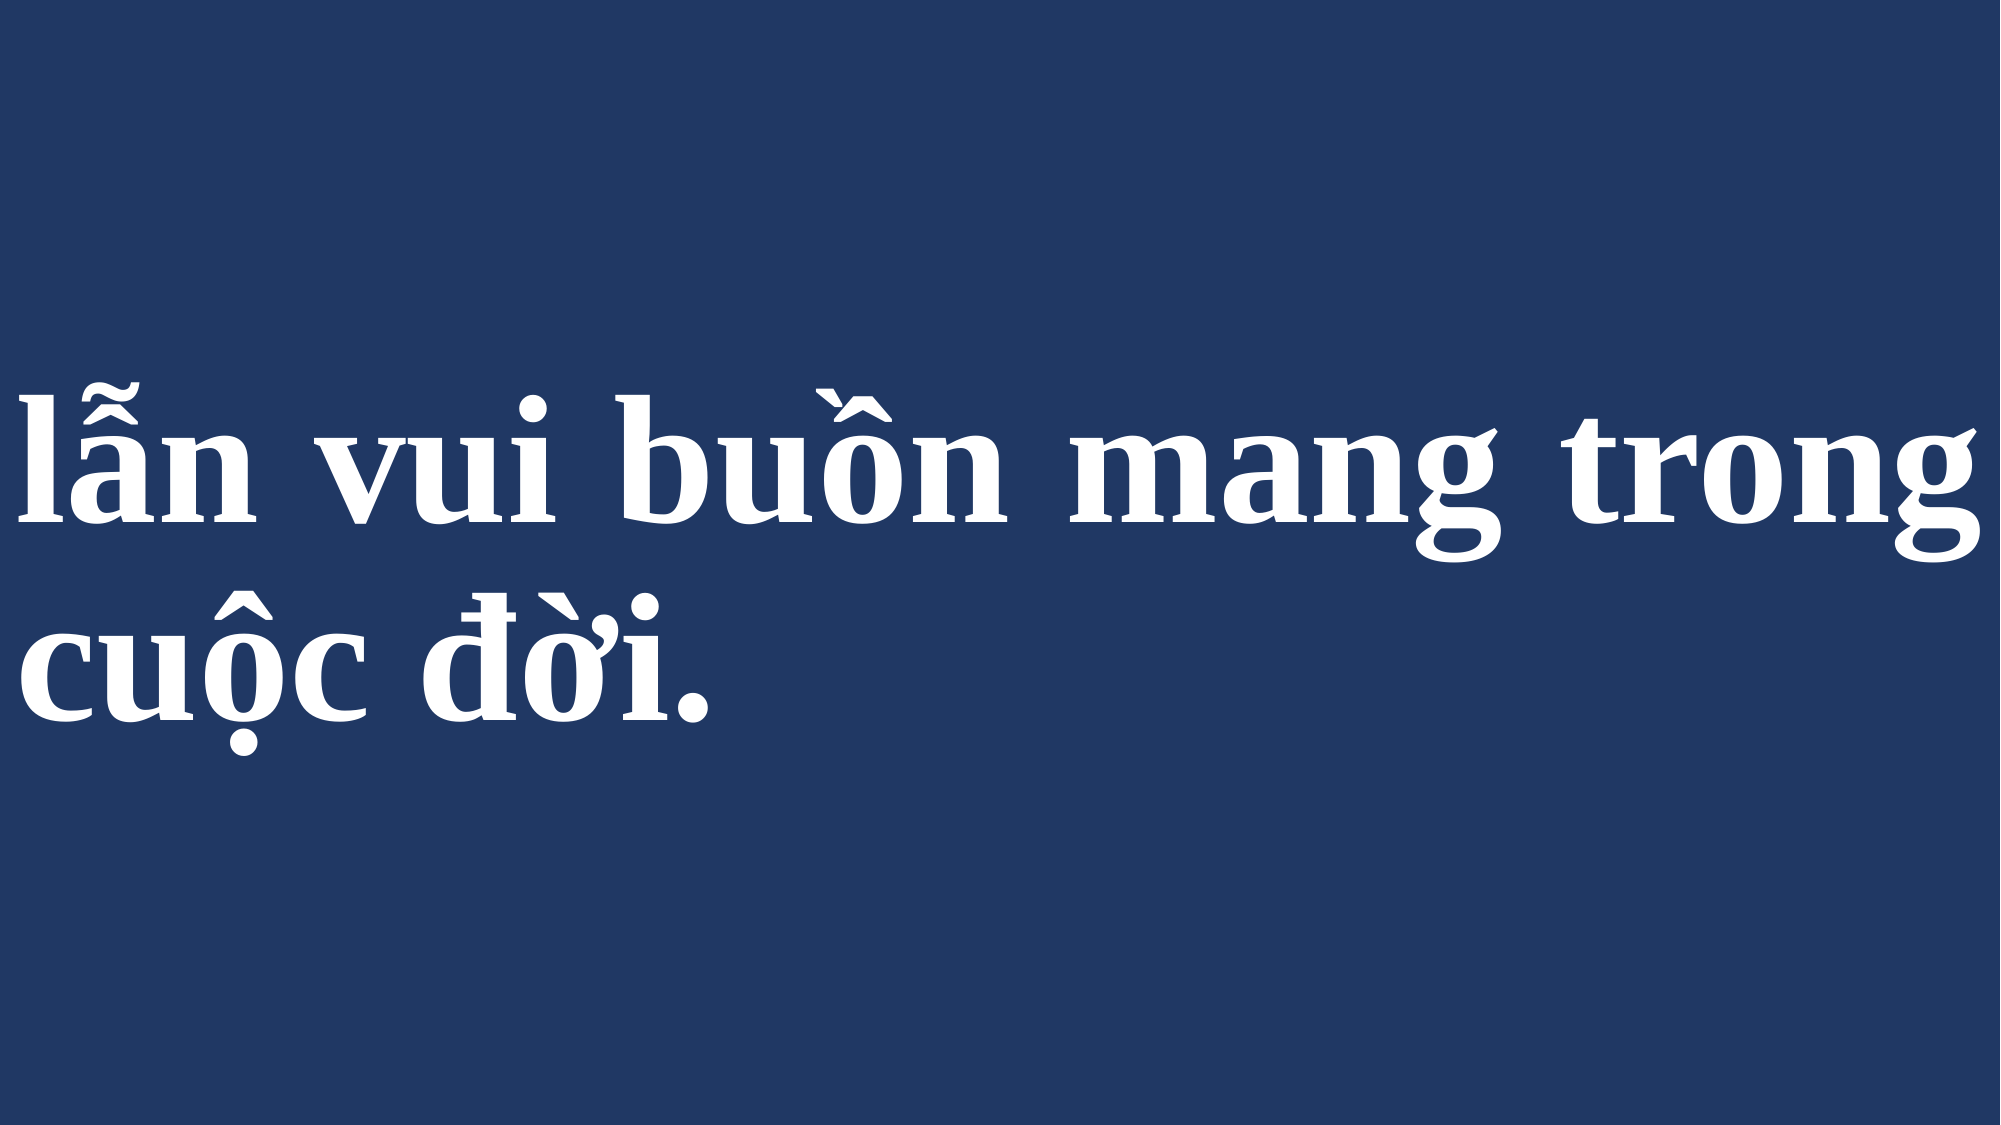

# lẫn vui buồn mang trong cuộc đời.